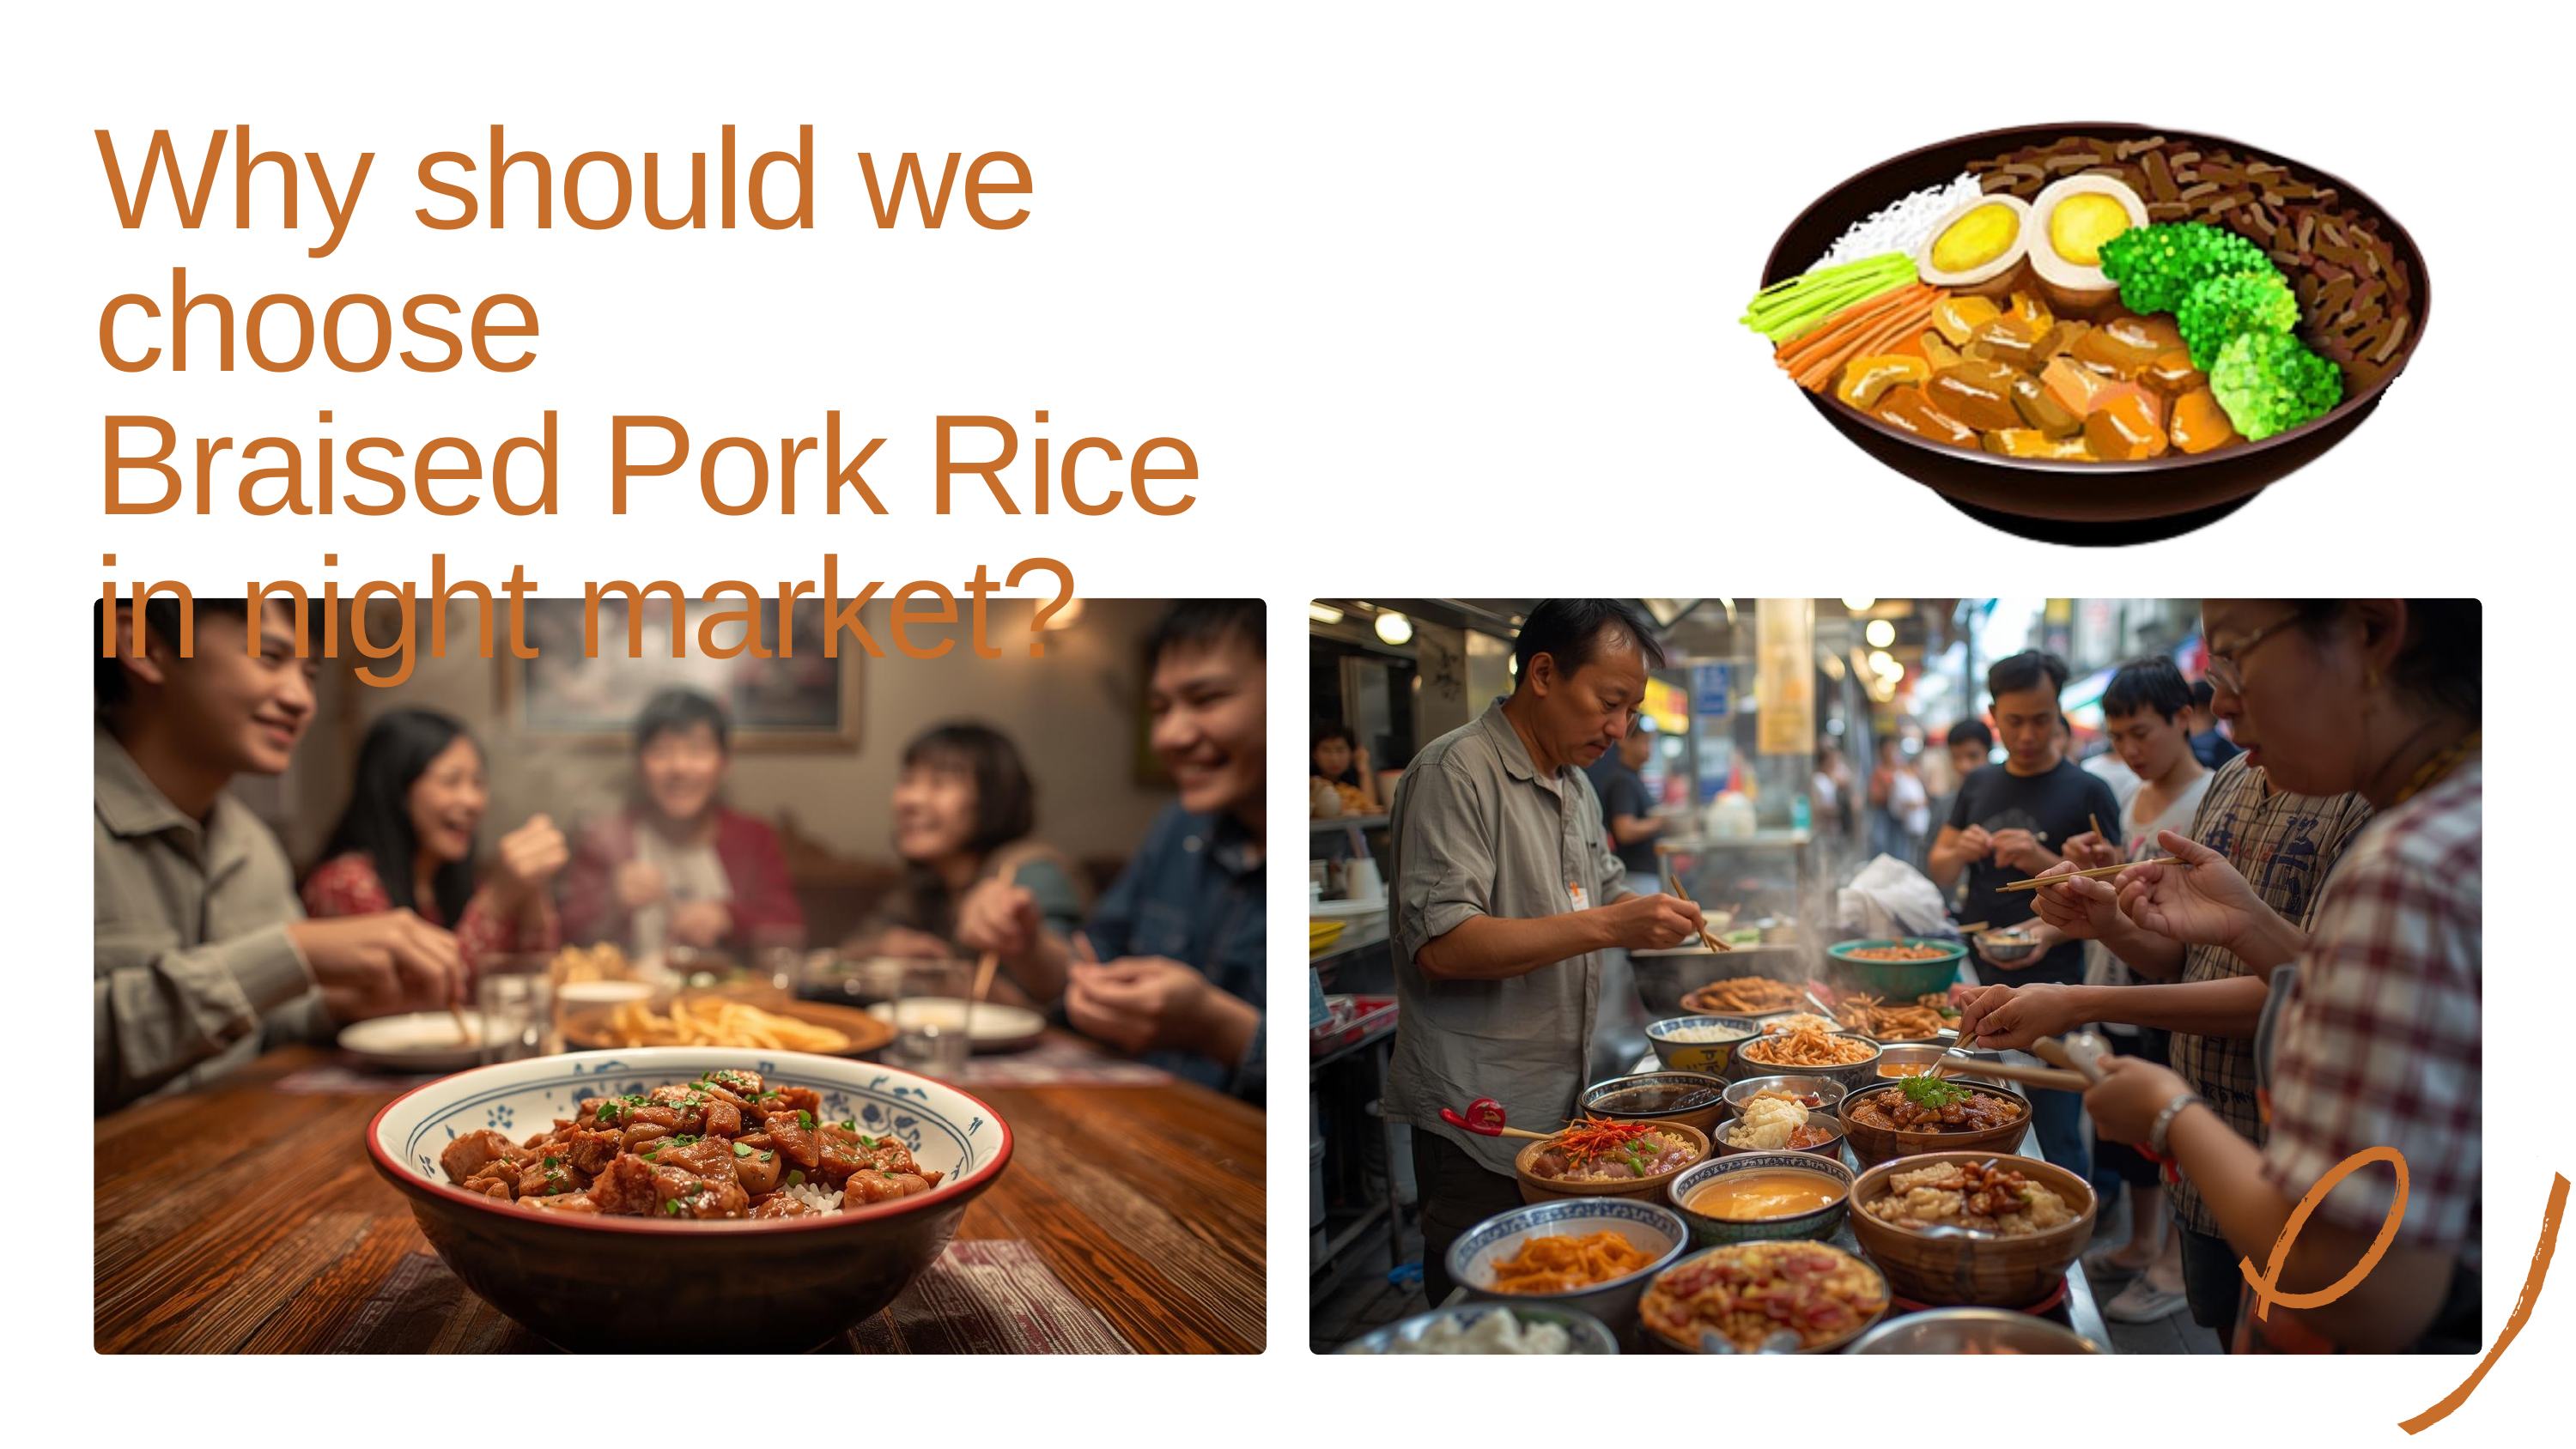

Why should we choose
Braised Pork Rice
in night market?